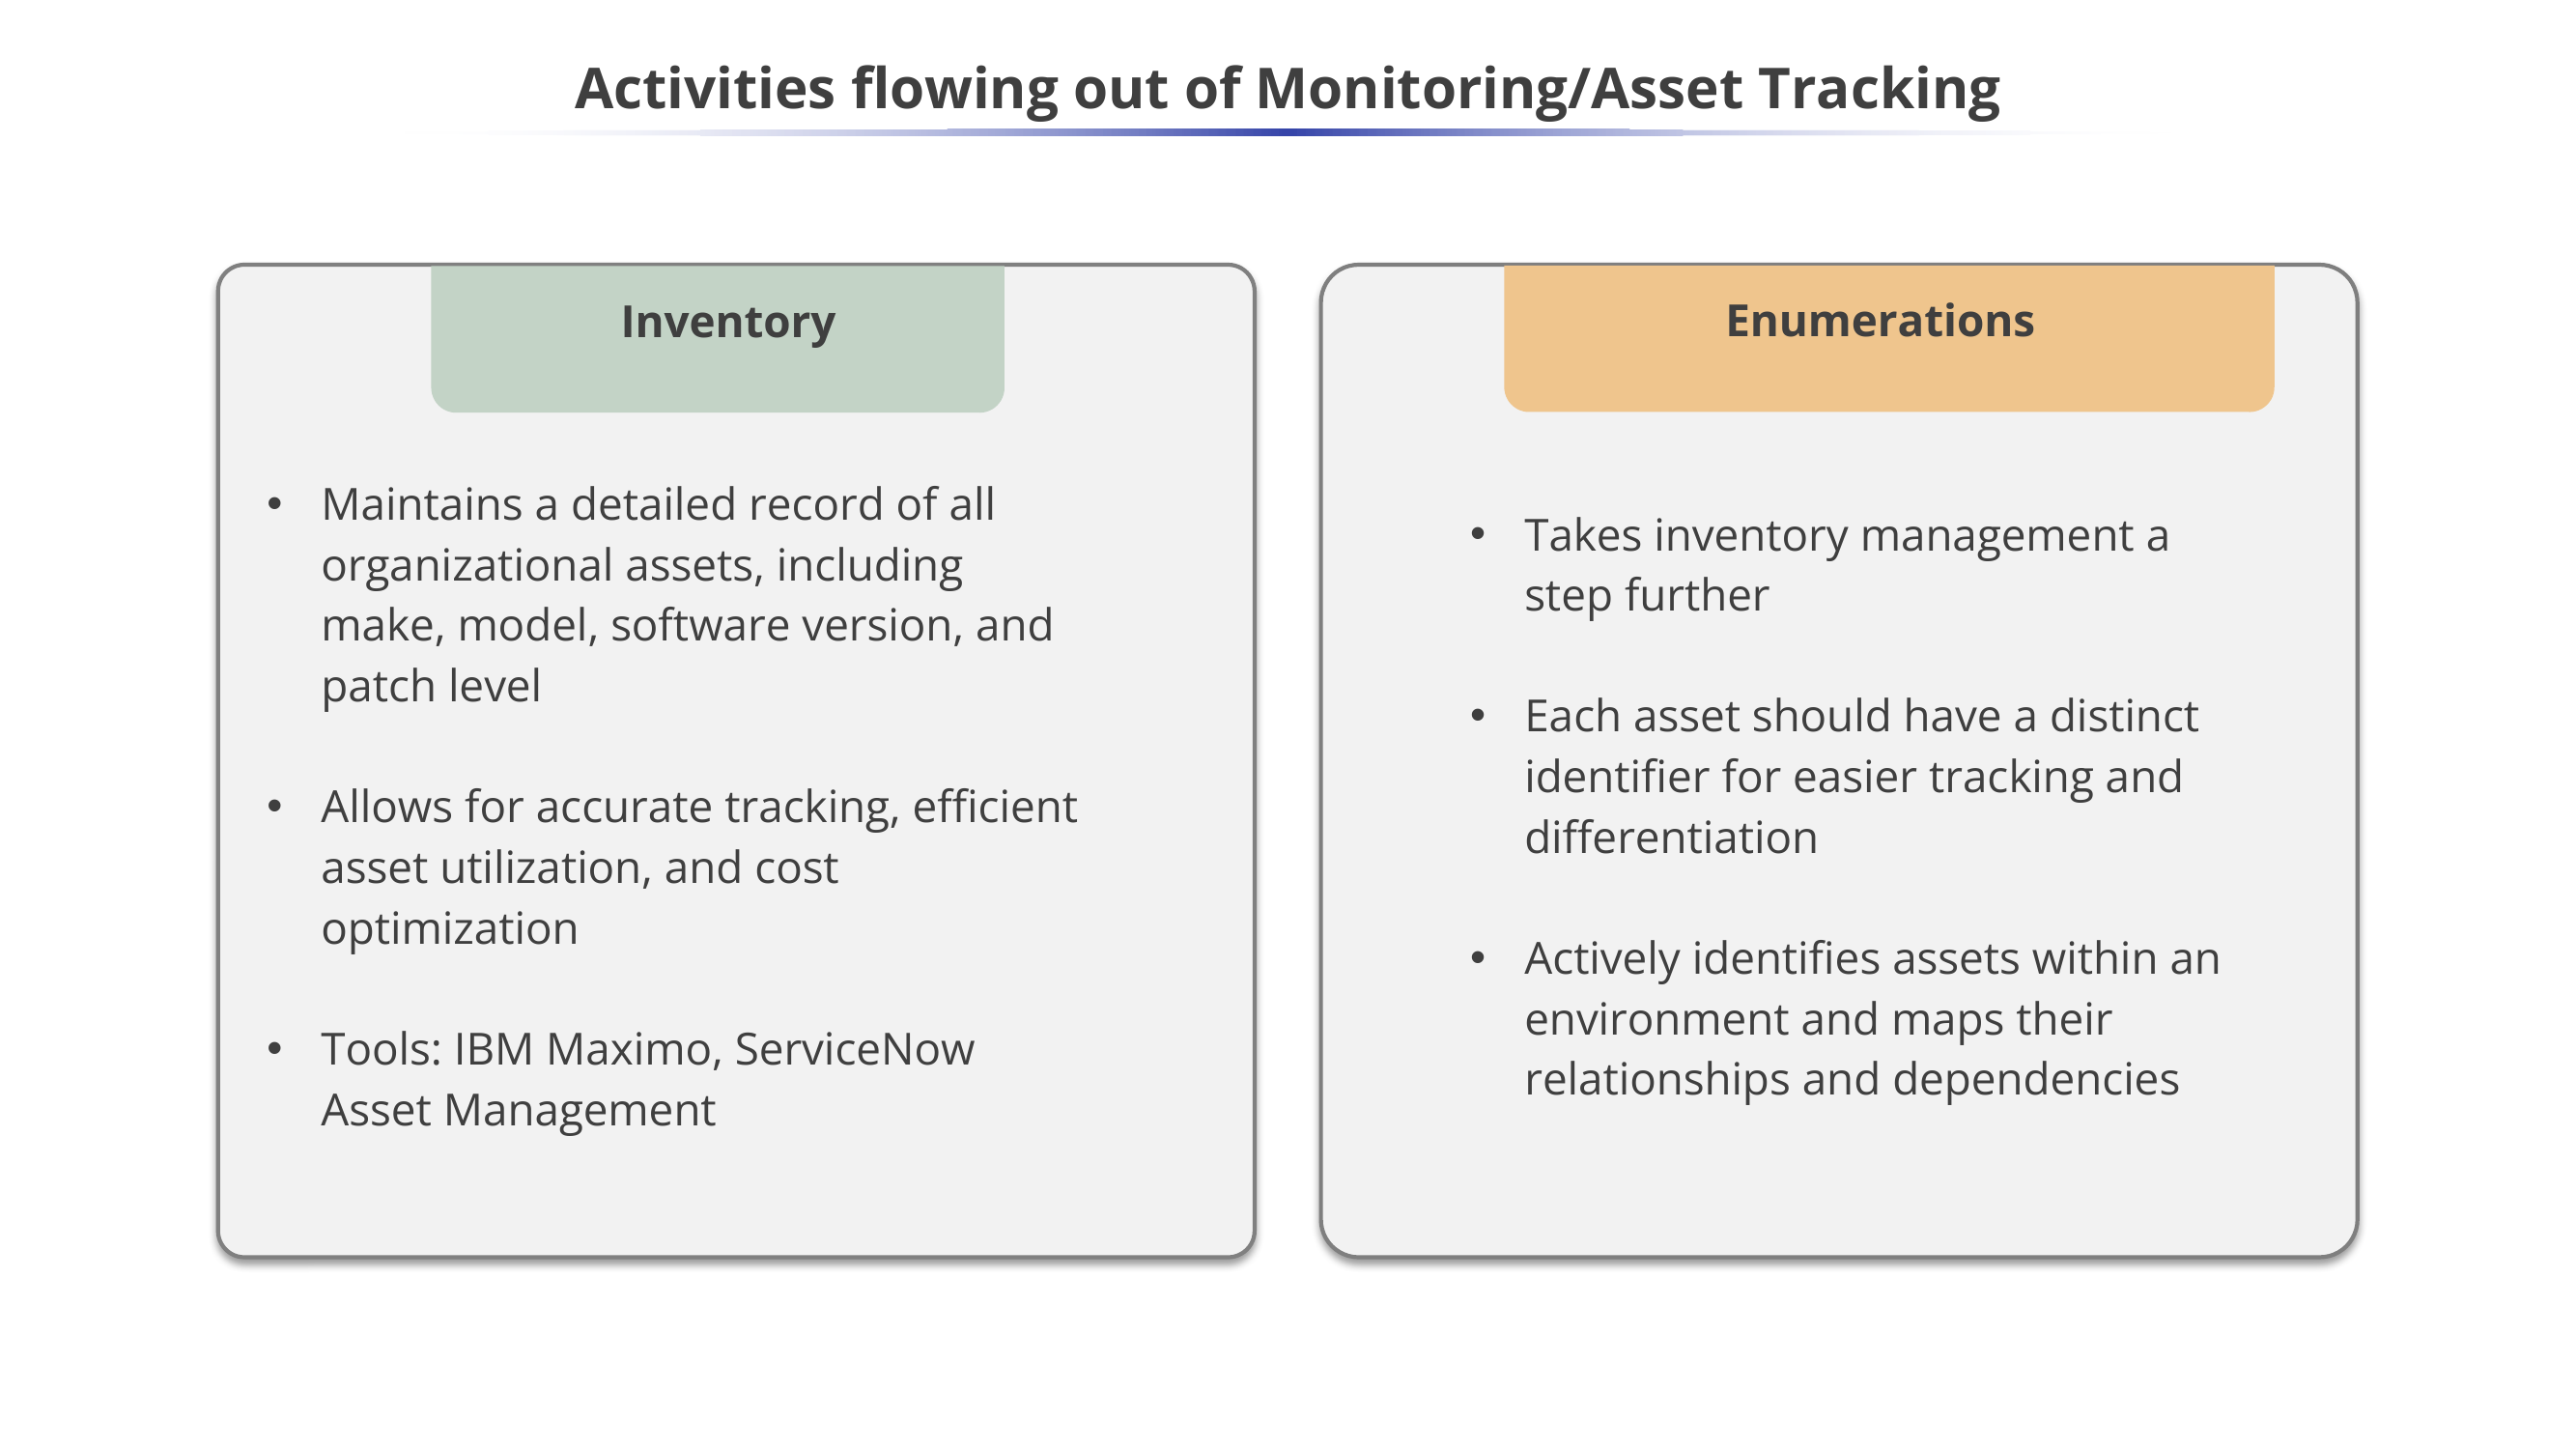

# Activities flowing out of Monitoring/Asset Tracking

Inventory
Maintains a detailed record of all organizational assets, including make, model, software version, and patch level

Allows for accurate tracking, efficient asset utilization, and cost optimization

Tools: IBM Maximo, ServiceNow Asset Management

Enumerations
Takes inventory management a step further

Each asset should have a distinct identifier for easier tracking and differentiation

Actively identifies assets within an environment and maps their relationships and dependencies